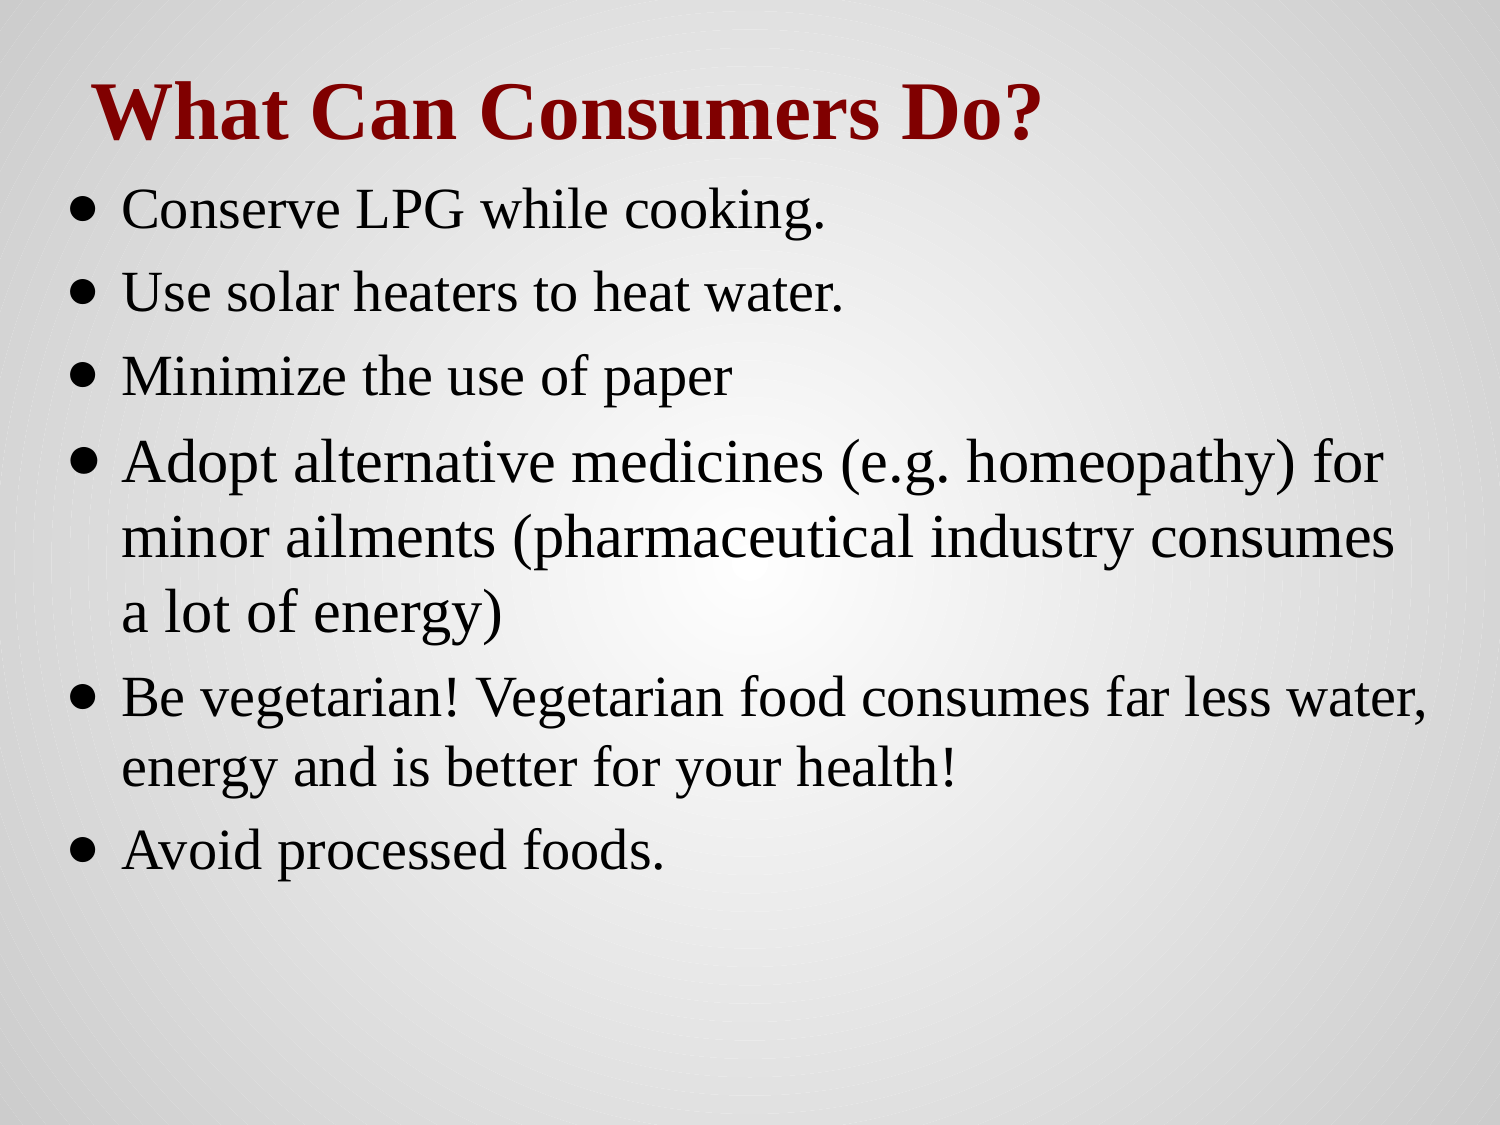

# What Can Consumers Do?
Conserve LPG while cooking.
Use solar heaters to heat water.
Minimize the use of paper
Adopt alternative medicines (e.g. homeopathy) for minor ailments (pharmaceutical industry consumes a lot of energy)
Be vegetarian! Vegetarian food consumes far less water, energy and is better for your health!
Avoid processed foods.